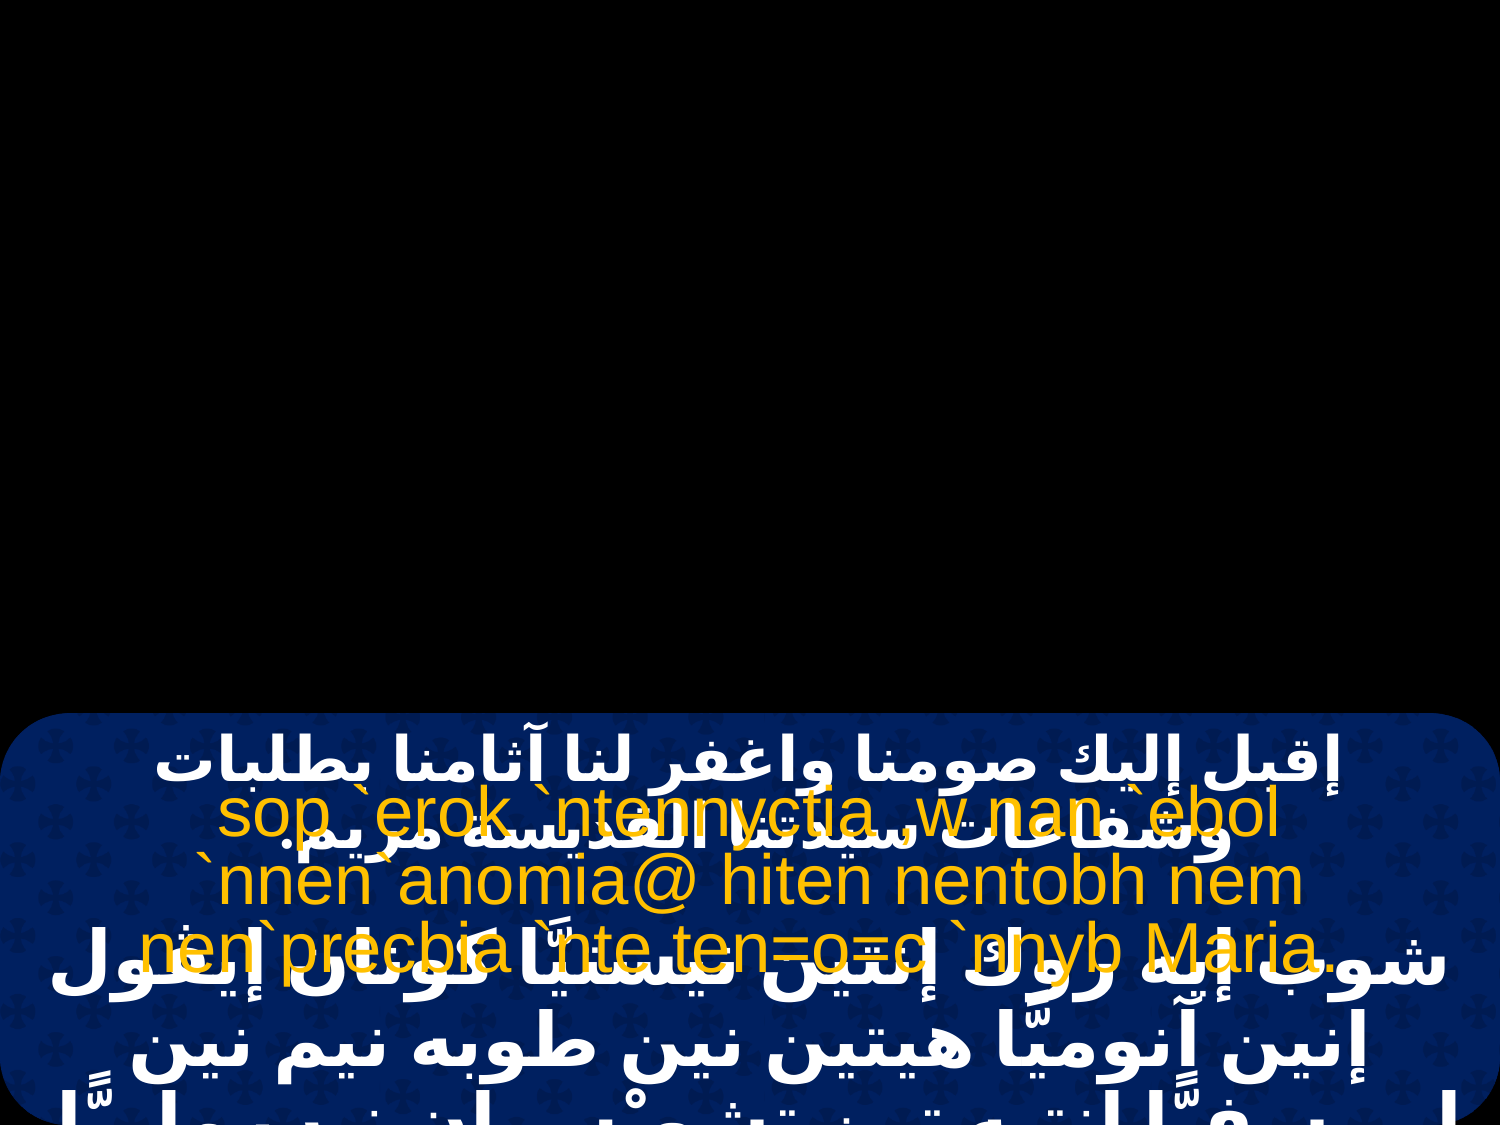

# ايام الصوم الكبير 2
إقبل إليك صومنا واغفر لنا آثامنا بطلبات وشفاعات سيدتنا القديسة مريم.
sop `erok `ntennyctia ,w nan `ebol `nnen`anomia@ hiten nentobh nem nen`precbia `nte ten=o=c `nnyb Maria.
شوب إيه روك إنتين نيستيَّا كونان إيڤول إنين آنوميًّا هيتين نين طوبه نيم نين ابريسفيًّا إنتيه تين تشويْس إن نيب ماريًّا.